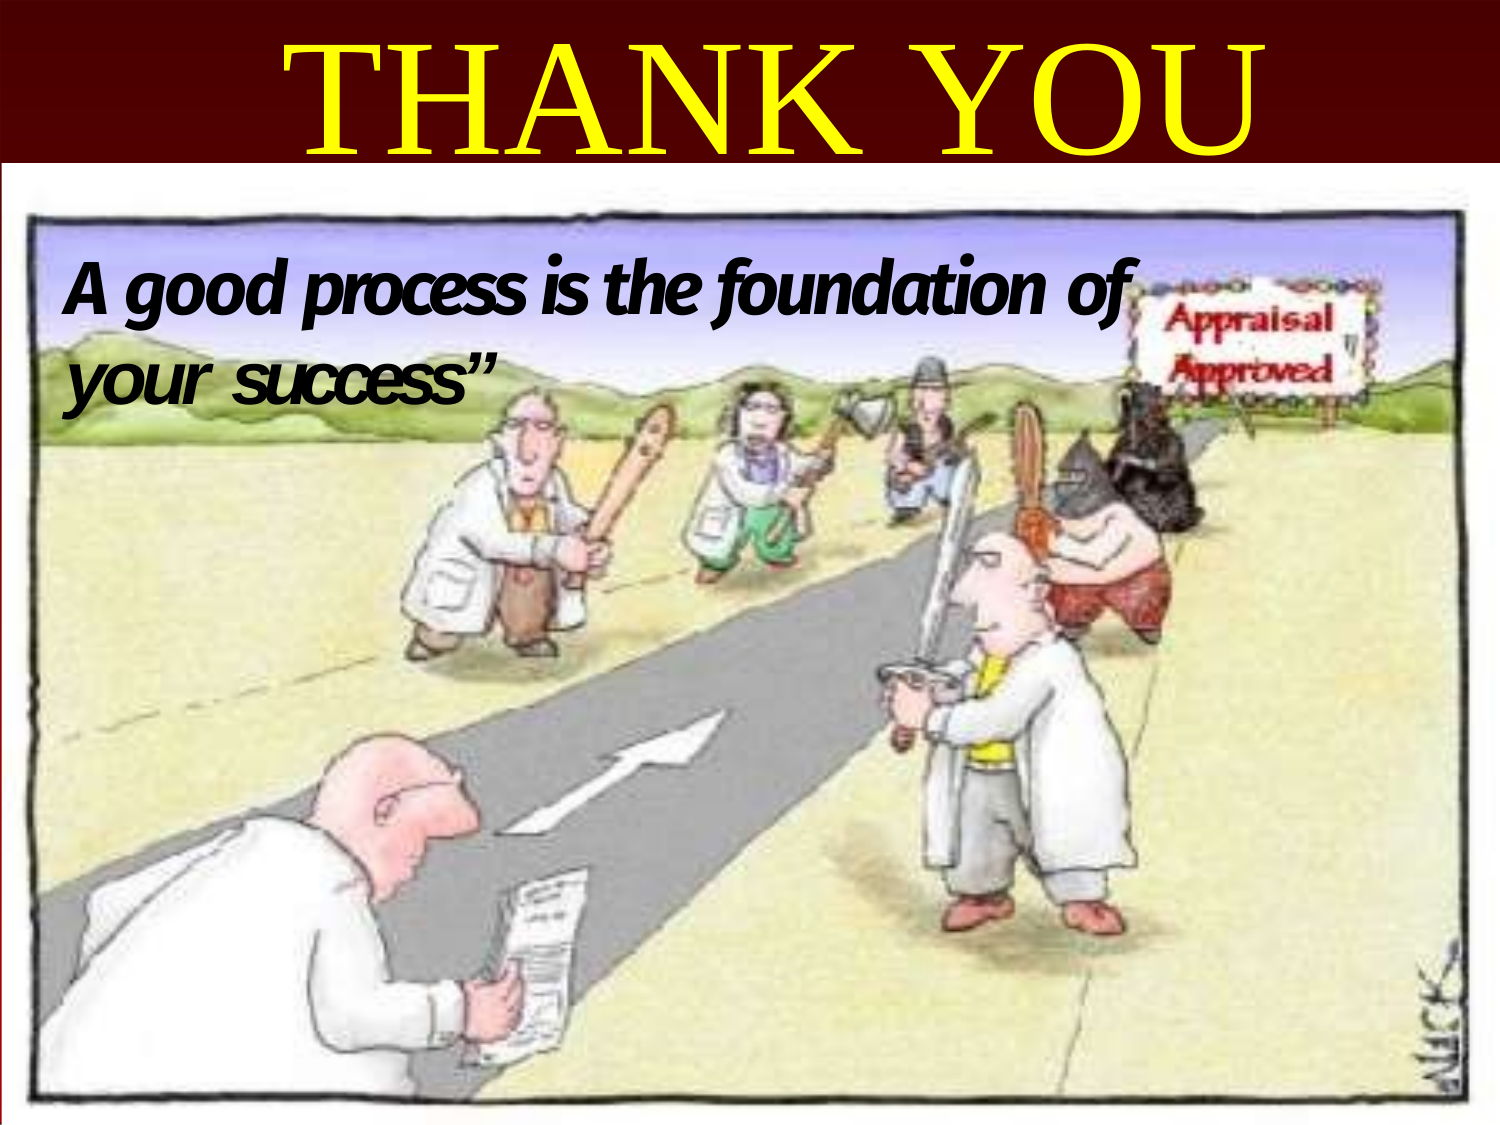

# THANK YOU

A good process is the foundation of  your success”